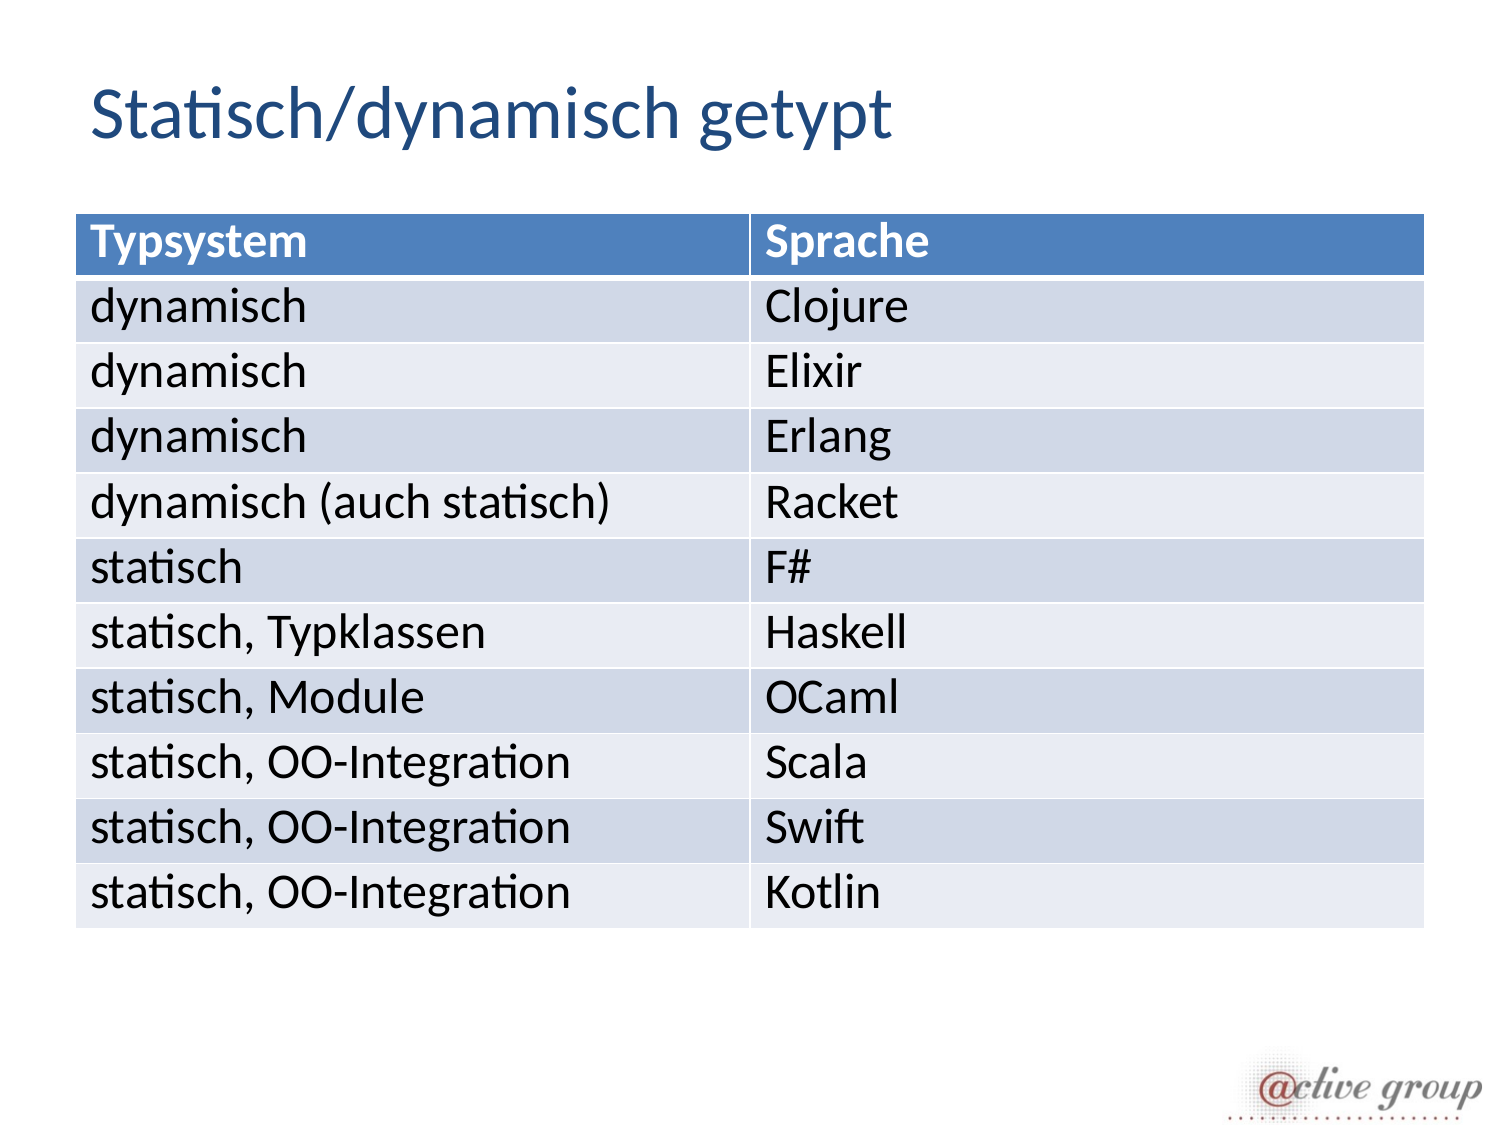

# Statisch/dynamisch getypt
| Typsystem | Sprache |
| --- | --- |
| dynamisch | Clojure |
| dynamisch | Elixir |
| dynamisch | Erlang |
| dynamisch (auch statisch) | Racket |
| statisch | F# |
| statisch, Typklassen | Haskell |
| statisch, Module | OCaml |
| statisch, OO-Integration | Scala |
| statisch, OO-Integration | Swift |
| statisch, OO-Integration | Kotlin |